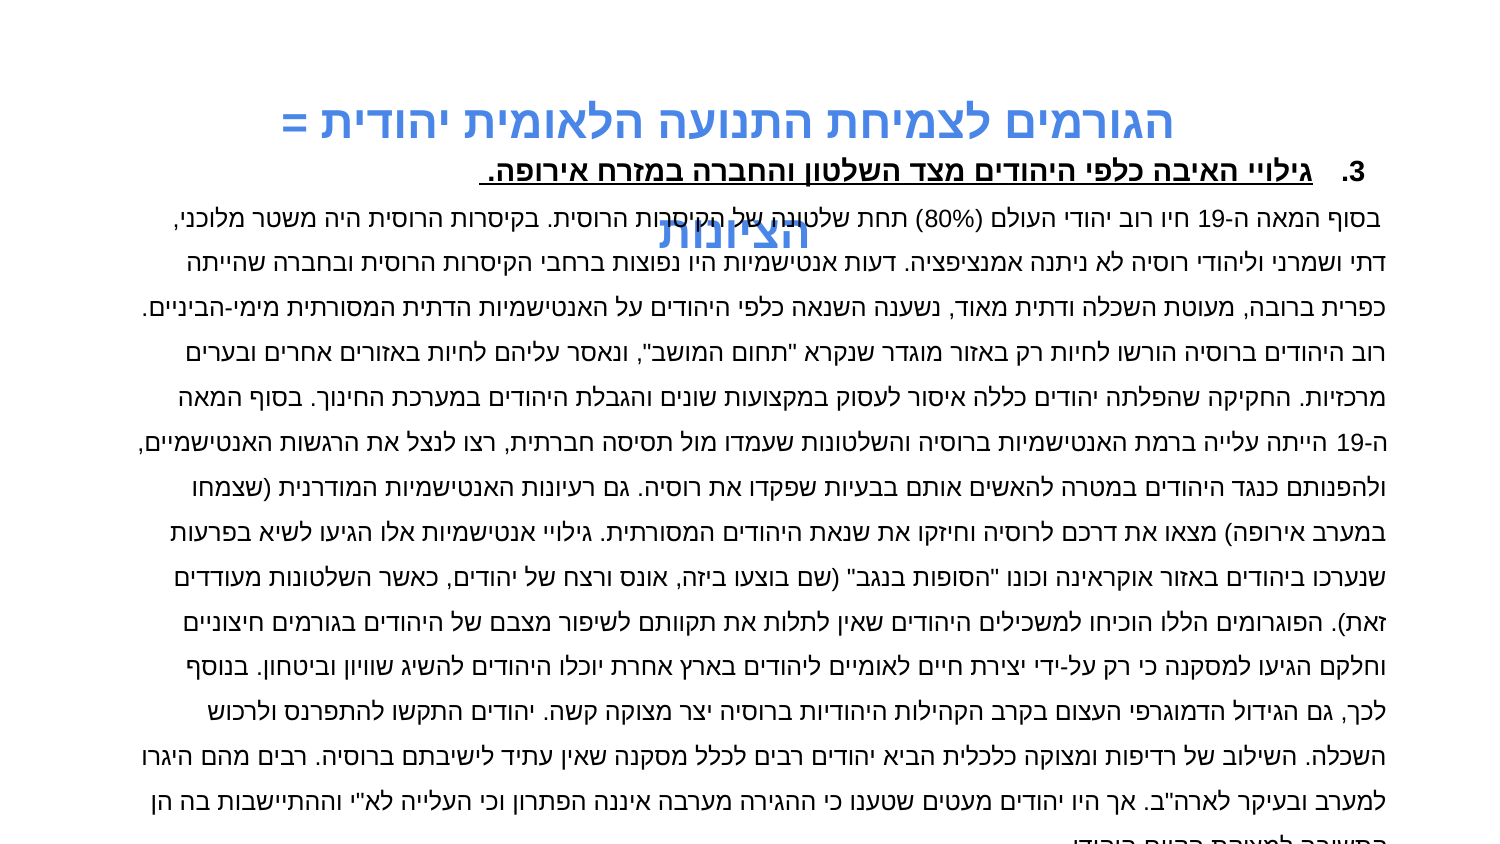

הגורמים לצמיחת התנועה הלאומית יהודית = הציונות

גילויי האיבה כלפי היהודים מצד השלטון והחברה במזרח אירופה.
 בסוף המאה ה-19 חיו רוב יהודי העולם (80%) תחת שלטונה של הקיסרות הרוסית. בקיסרות הרוסית היה משטר מלוכני, דתי ושמרני וליהודי רוסיה לא ניתנה אמנציפציה. דעות אנטישמיות היו נפוצות ברחבי הקיסרות הרוסית ובחברה שהייתה כפרית ברובה, מעוטת השכלה ודתית מאוד, נשענה השנאה כלפי היהודים על האנטישמיות הדתית המסורתית מימי-הביניים. רוב היהודים ברוסיה הורשו לחיות רק באזור מוגדר שנקרא "תחום המושב", ונאסר עליהם לחיות באזורים אחרים ובערים מרכזיות. החקיקה שהפלתה יהודים כללה איסור לעסוק במקצועות שונים והגבלת היהודים במערכת החינוך. בסוף המאה ה-19 הייתה עלייה ברמת האנטישמיות ברוסיה והשלטונות שעמדו מול תסיסה חברתית, רצו לנצל את הרגשות האנטישמיים, ולהפנותם כנגד היהודים במטרה להאשים אותם בבעיות שפקדו את רוסיה. גם רעיונות האנטישמיות המודרנית (שצמחו במערב אירופה) מצאו את דרכם לרוסיה וחיזקו את שנאת היהודים המסורתית. גילויי אנטישמיות אלו הגיעו לשיא בפרעות שנערכו ביהודים באזור אוקראינה וכונו "הסופות בנגב" (שם בוצעו ביזה, אונס ורצח של יהודים, כאשר השלטונות מעודדים זאת). הפוגרומים הללו הוכיחו למשכילים היהודים שאין לתלות את תקוותם לשיפור מצבם של היהודים בגורמים חיצוניים וחלקם הגיעו למסקנה כי רק על-ידי יצירת חיים לאומיים ליהודים בארץ אחרת יוכלו היהודים להשיג שוויון וביטחון. בנוסף לכך, גם הגידול הדמוגרפי העצום בקרב הקהילות היהודיות ברוסיה יצר מצוקה קשה. יהודים התקשו להתפרנס ולרכוש השכלה. השילוב של רדיפות ומצוקה כלכלית הביא יהודים רבים לכלל מסקנה שאין עתיד לישיבתם ברוסיה. רבים מהם היגרו למערב ובעיקר לארה"ב. אך היו יהודים מעטים שטענו כי ההגירה מערבה איננה הפתרון וכי העלייה לא"י וההתיישבות בה הן התשובה למצוקת הקיום היהודי.